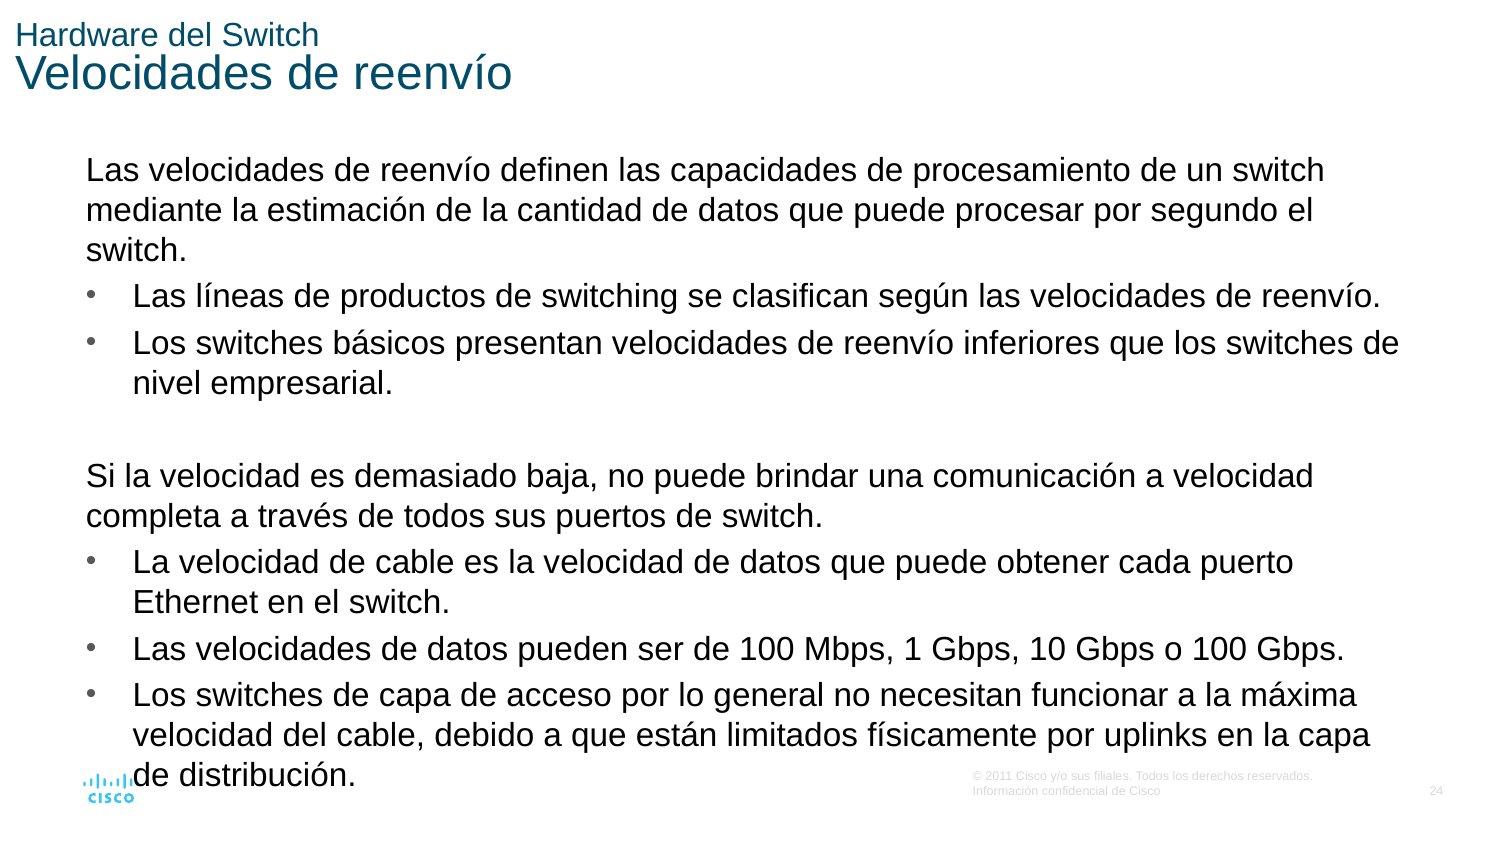

# Hardware del Switch Velocidades de reenvío
Las velocidades de reenvío definen las capacidades de procesamiento de un switch mediante la estimación de la cantidad de datos que puede procesar por segundo el switch.
Las líneas de productos de switching se clasifican según las velocidades de reenvío.
Los switches básicos presentan velocidades de reenvío inferiores que los switches de nivel empresarial.

Si la velocidad es demasiado baja, no puede brindar una comunicación a velocidad completa a través de todos sus puertos de switch.
La velocidad de cable es la velocidad de datos que puede obtener cada puerto Ethernet en el switch.
Las velocidades de datos pueden ser de 100 Mbps, 1 Gbps, 10 Gbps o 100 Gbps.
Los switches de capa de acceso por lo general no necesitan funcionar a la máxima velocidad del cable, debido a que están limitados físicamente por uplinks en la capa de distribución.